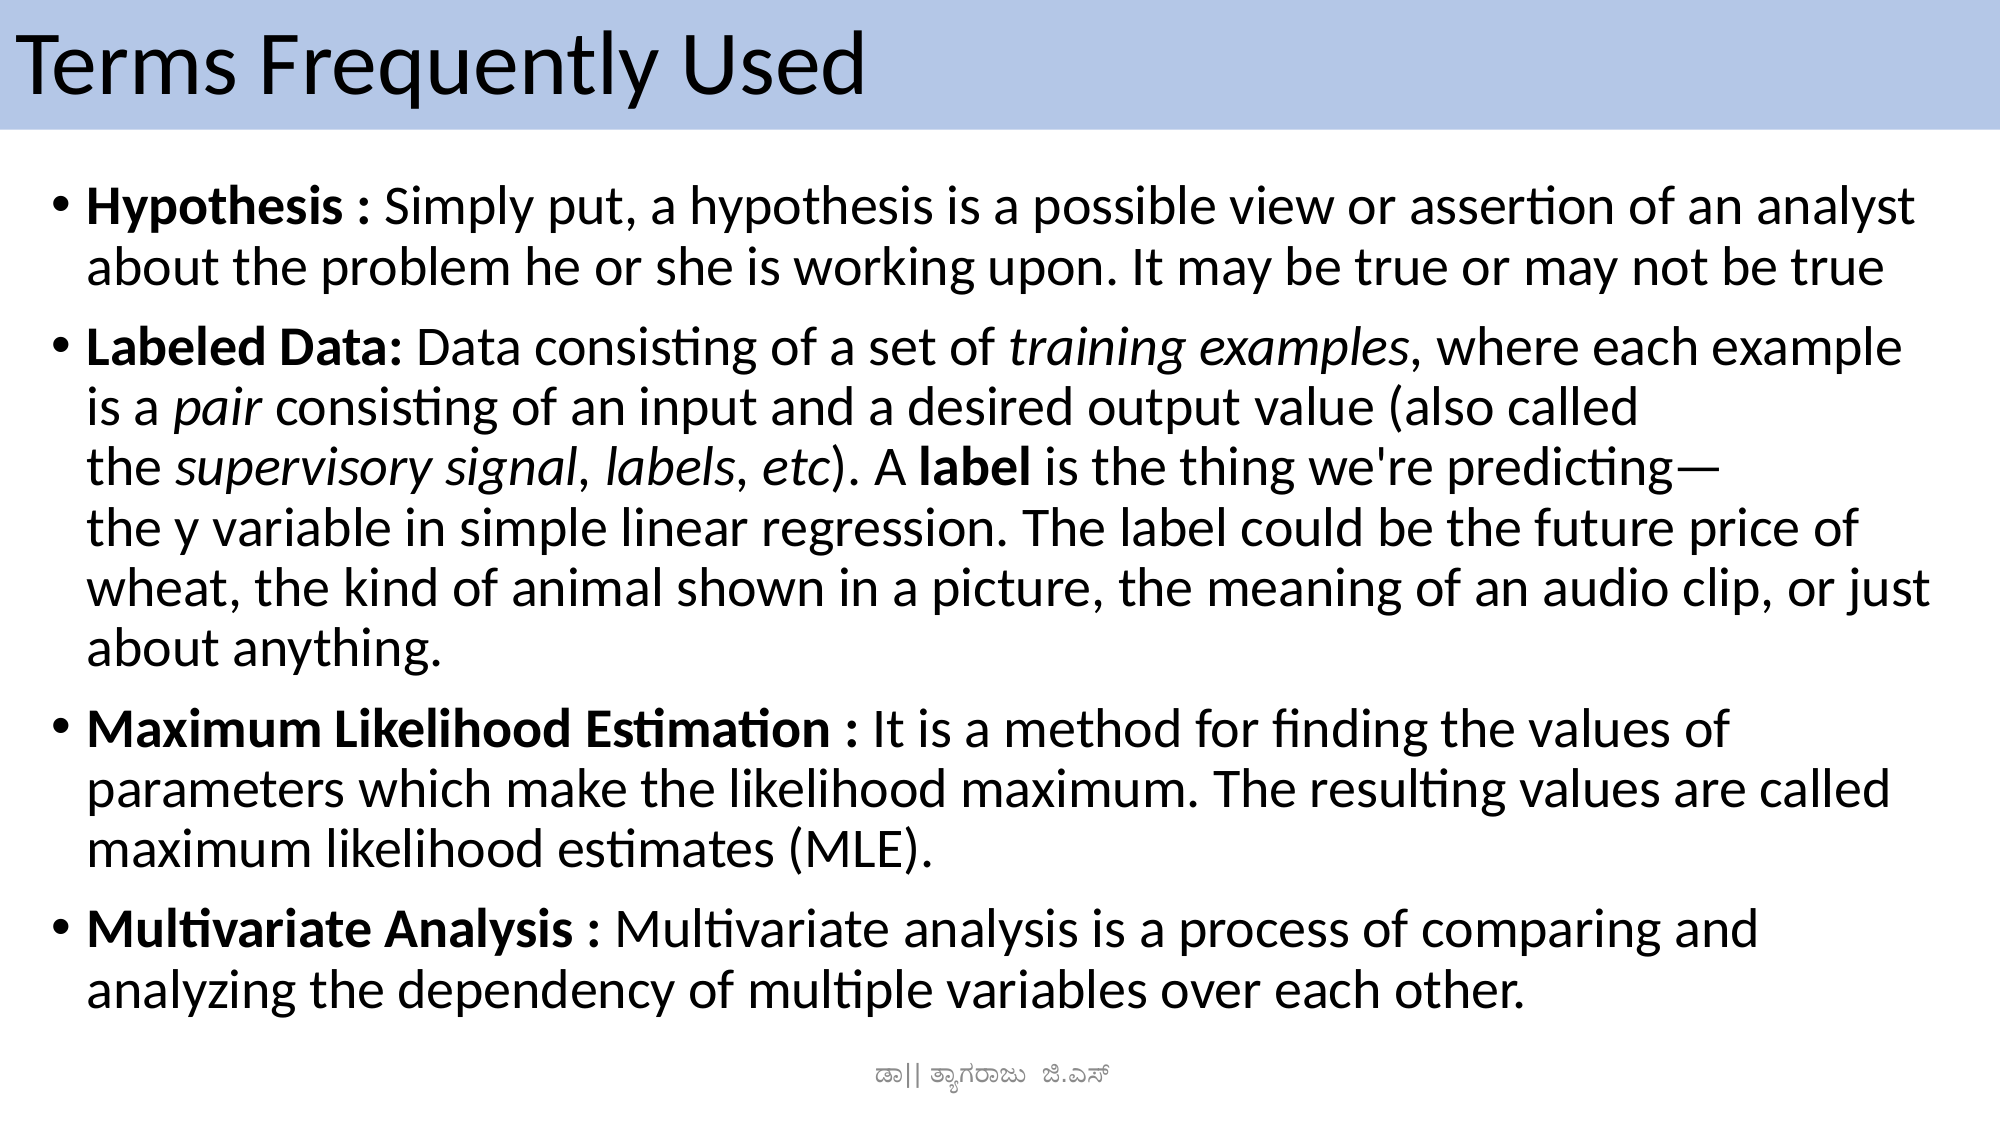

# Terms Frequently Used
Hypothesis : Simply put, a hypothesis is a possible view or assertion of an analyst about the problem he or she is working upon. It may be true or may not be true
Labeled Data: Data consisting of a set of training examples, where each example is a pair consisting of an input and a desired output value (also called the supervisory signal, labels, etc). A label is the thing we're predicting—the y variable in simple linear regression. The label could be the future price of wheat, the kind of animal shown in a picture, the meaning of an audio clip, or just about anything.
Maximum Likelihood Estimation : It is a method for finding the values of parameters which make the likelihood maximum. The resulting values are called maximum likelihood estimates (MLE).
Multivariate Analysis : Multivariate analysis is a process of comparing and analyzing the dependency of multiple variables over each other.

ಡಾ|| ತ್ಯಾಗರಾಜು  ಜಿ.ಎಸ್